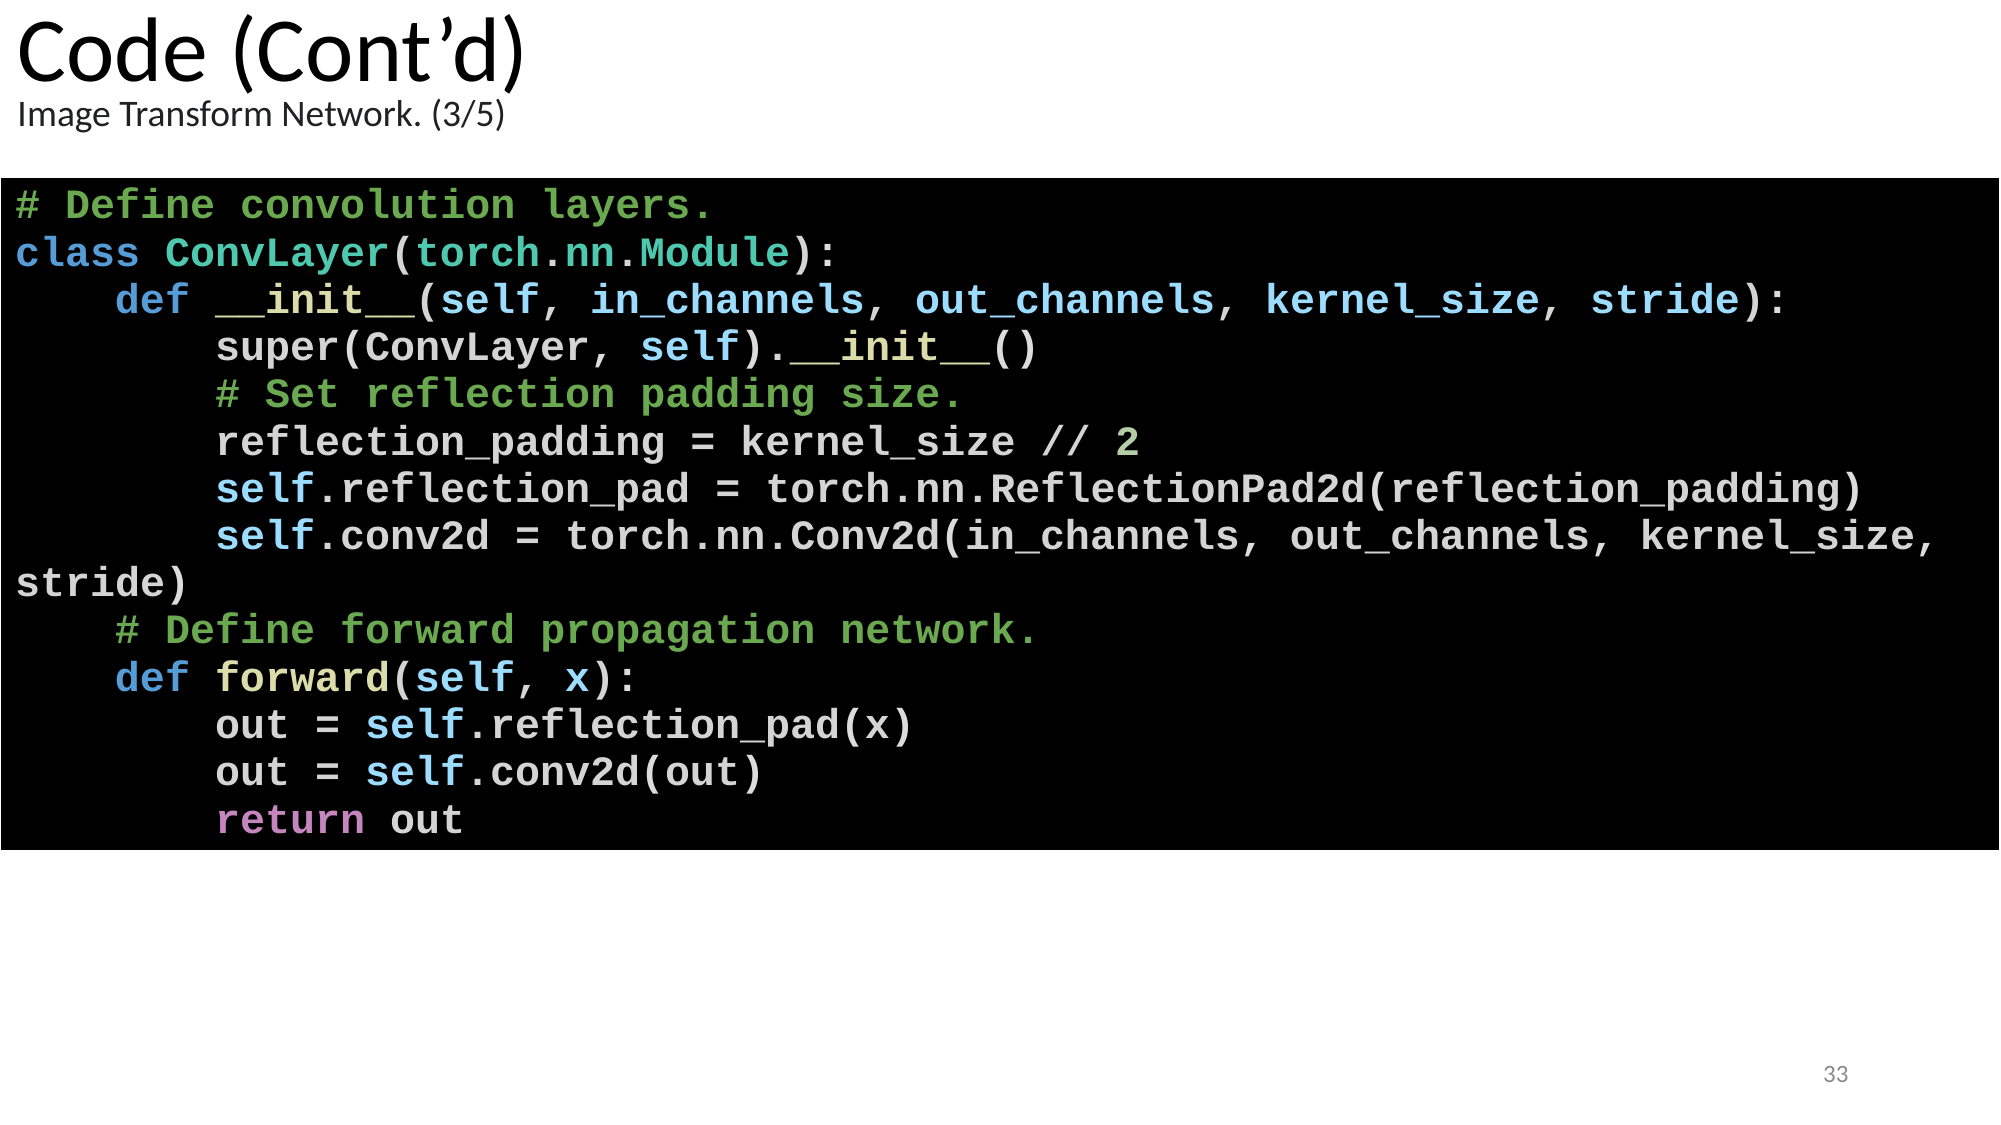

Code (Cont’d)
Image Transform Network. (3/5)
| # Define convolution layers. class ConvLayer(torch.nn.Module):     def \_\_init\_\_(self, in\_channels, out\_channels, kernel\_size, stride):         super(ConvLayer, self).\_\_init\_\_()         # Set reflection padding size.         reflection\_padding = kernel\_size // 2         self.reflection\_pad = torch.nn.ReflectionPad2d(reflection\_padding)         self.conv2d = torch.nn.Conv2d(in\_channels, out\_channels, kernel\_size, stride)   # Define forward propagation network.     def forward(self, x):         out = self.reflection\_pad(x)         out = self.conv2d(out)         return out |
| --- |
33